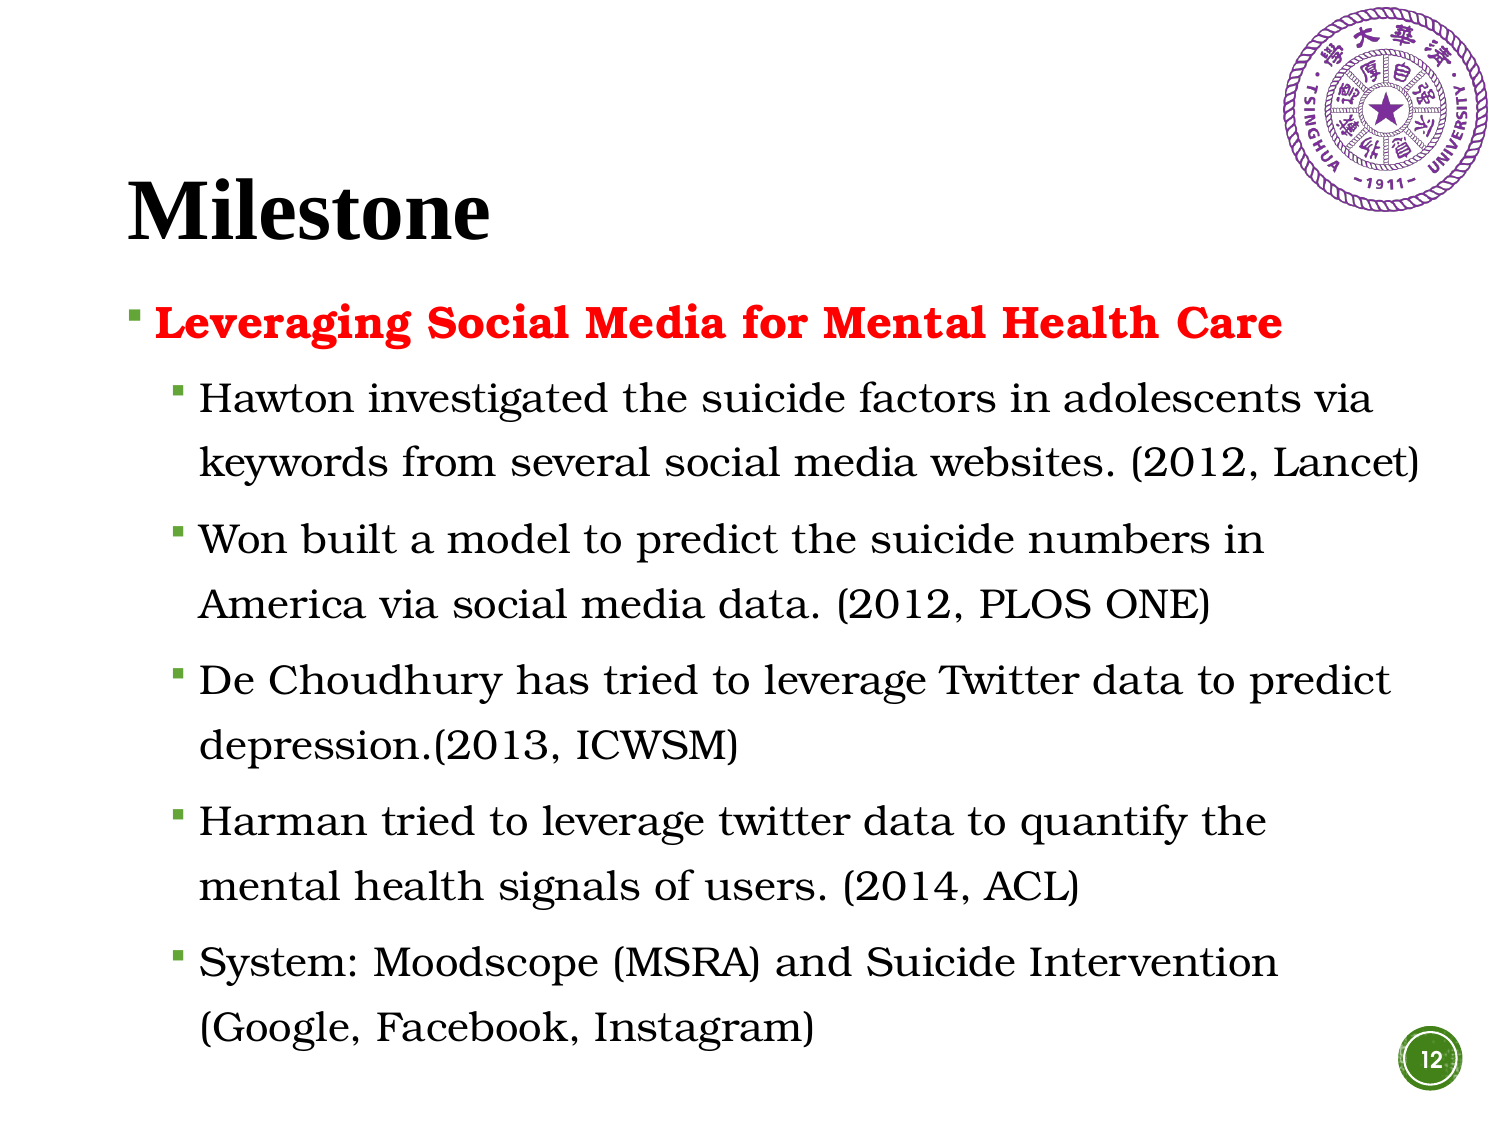

# Milestone
Leveraging Social Media for Mental Health Care
Hawton investigated the suicide factors in adolescents via keywords from several social media websites. (2012, Lancet)
Won built a model to predict the suicide numbers in America via social media data. (2012, PLOS ONE)
De Choudhury has tried to leverage Twitter data to predict depression.(2013, ICWSM)
Harman tried to leverage twitter data to quantify the mental health signals of users. (2014, ACL)
System: Moodscope (MSRA) and Suicide Intervention (Google, Facebook, Instagram)

12